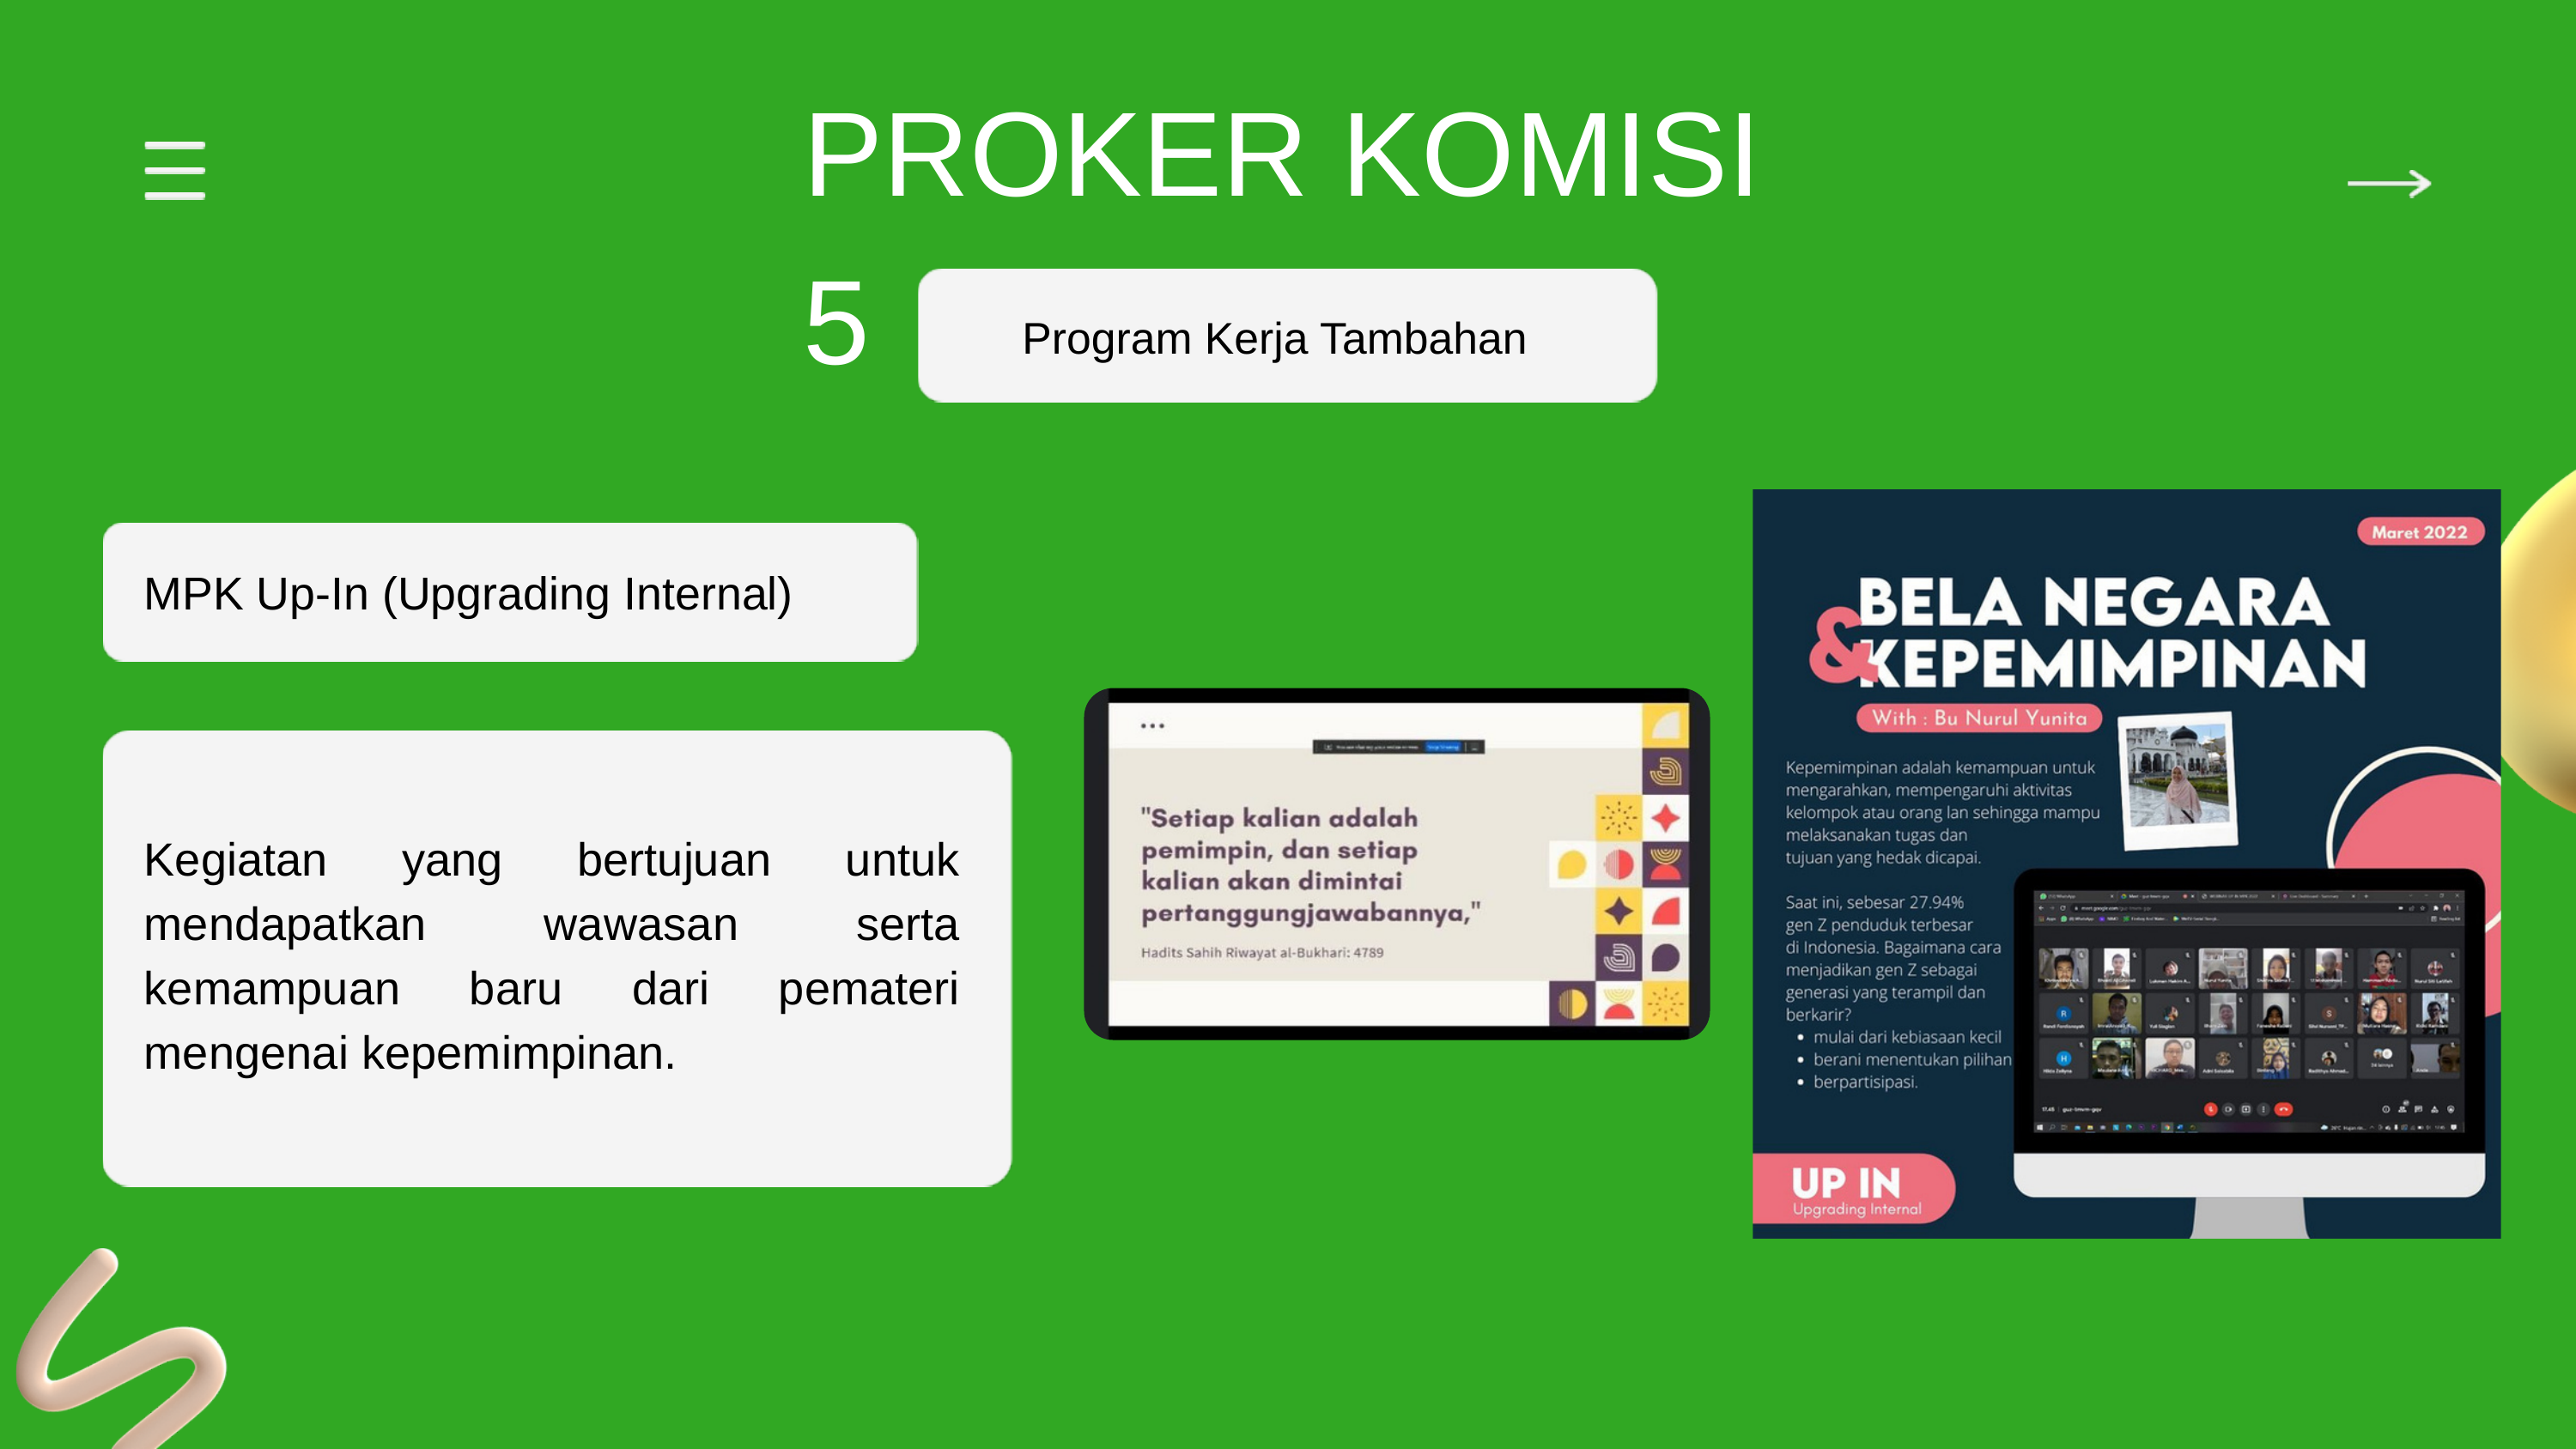

PROKER KOMISI 5

Program Kerja Tambahan

MPK Up-In (Upgrading Internal)

Kegiatan yang bertujuan untuk mendapatkan wawasan serta kemampuan baru dari pemateri mengenai kepemimpinan.